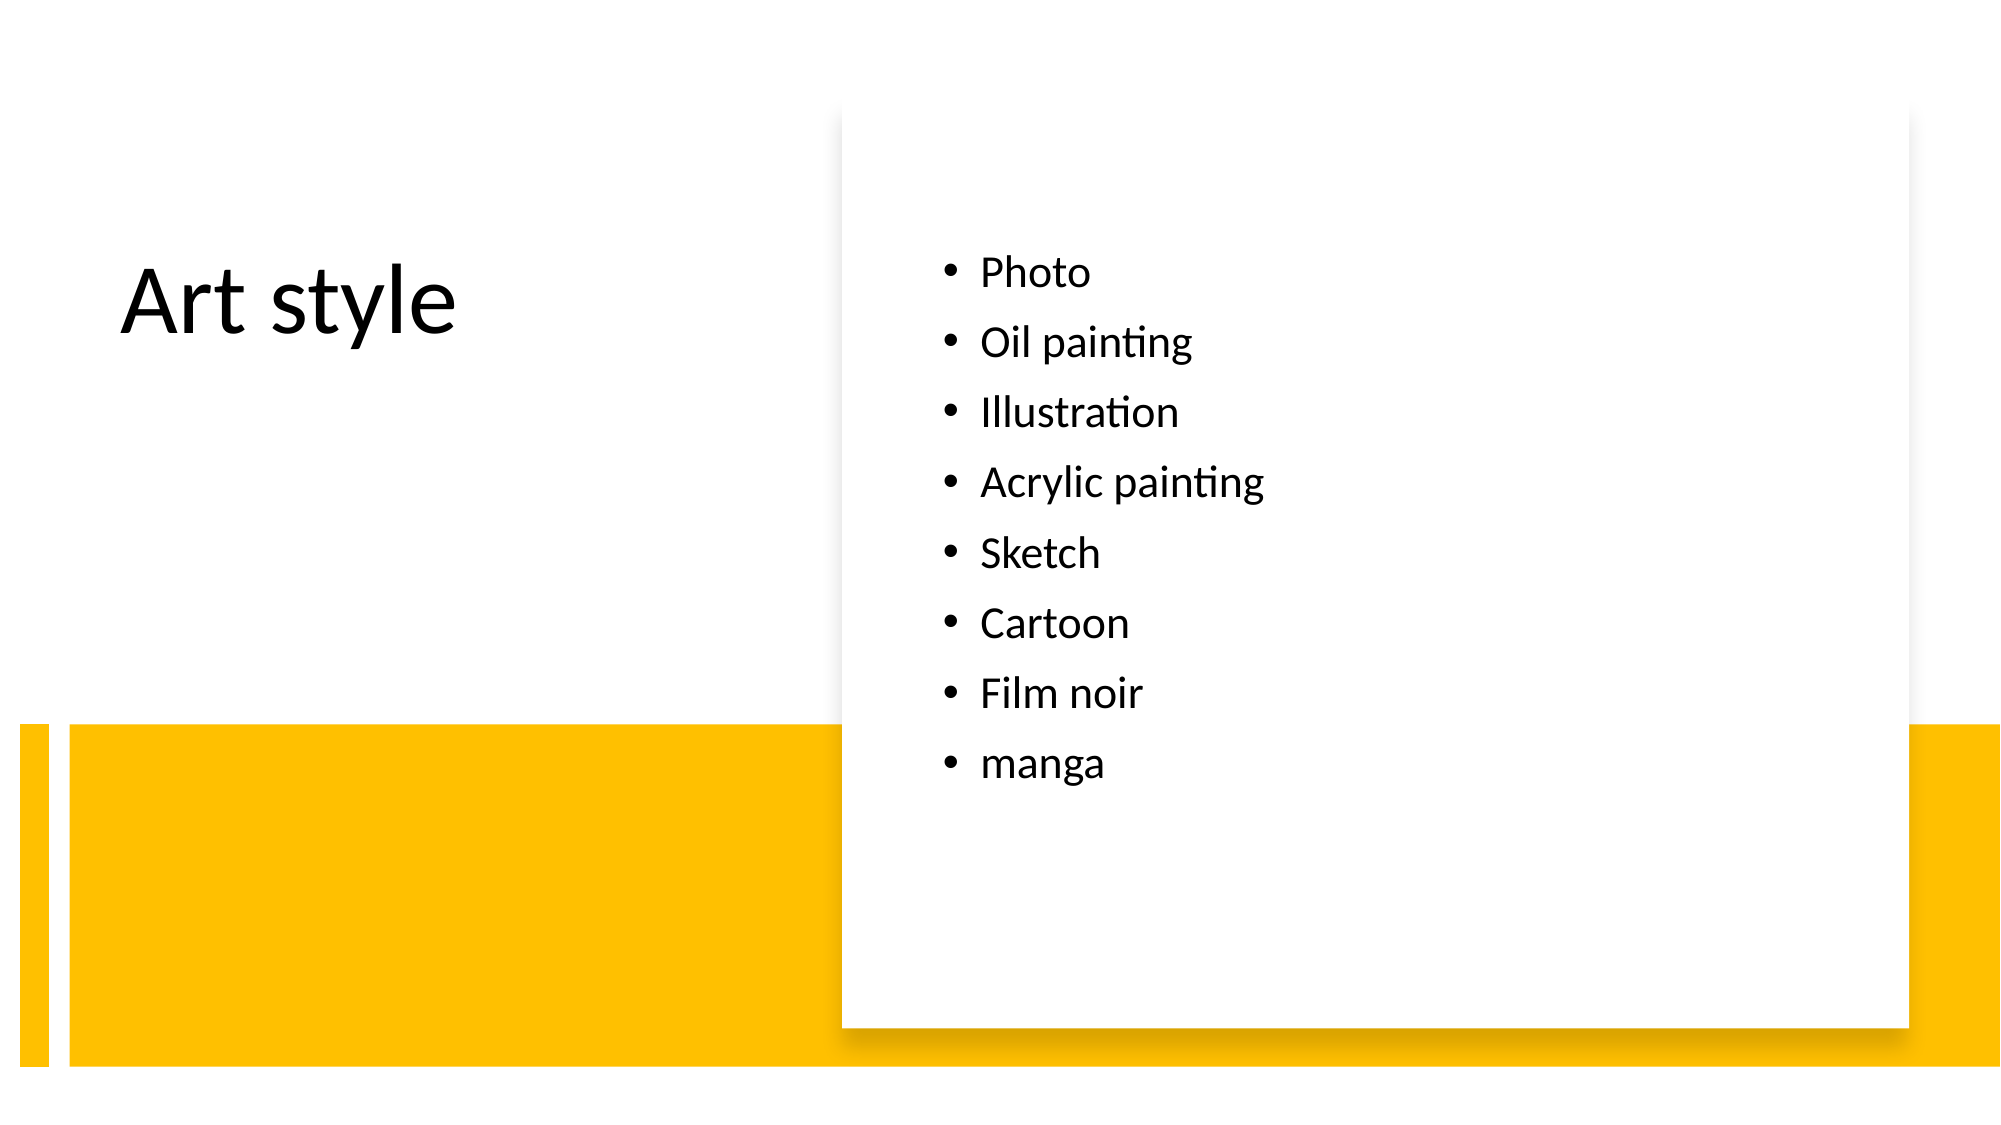

Photo
Oil painting
Illustration
Acrylic painting
Sketch
Cartoon
Film noir
manga
# Art style